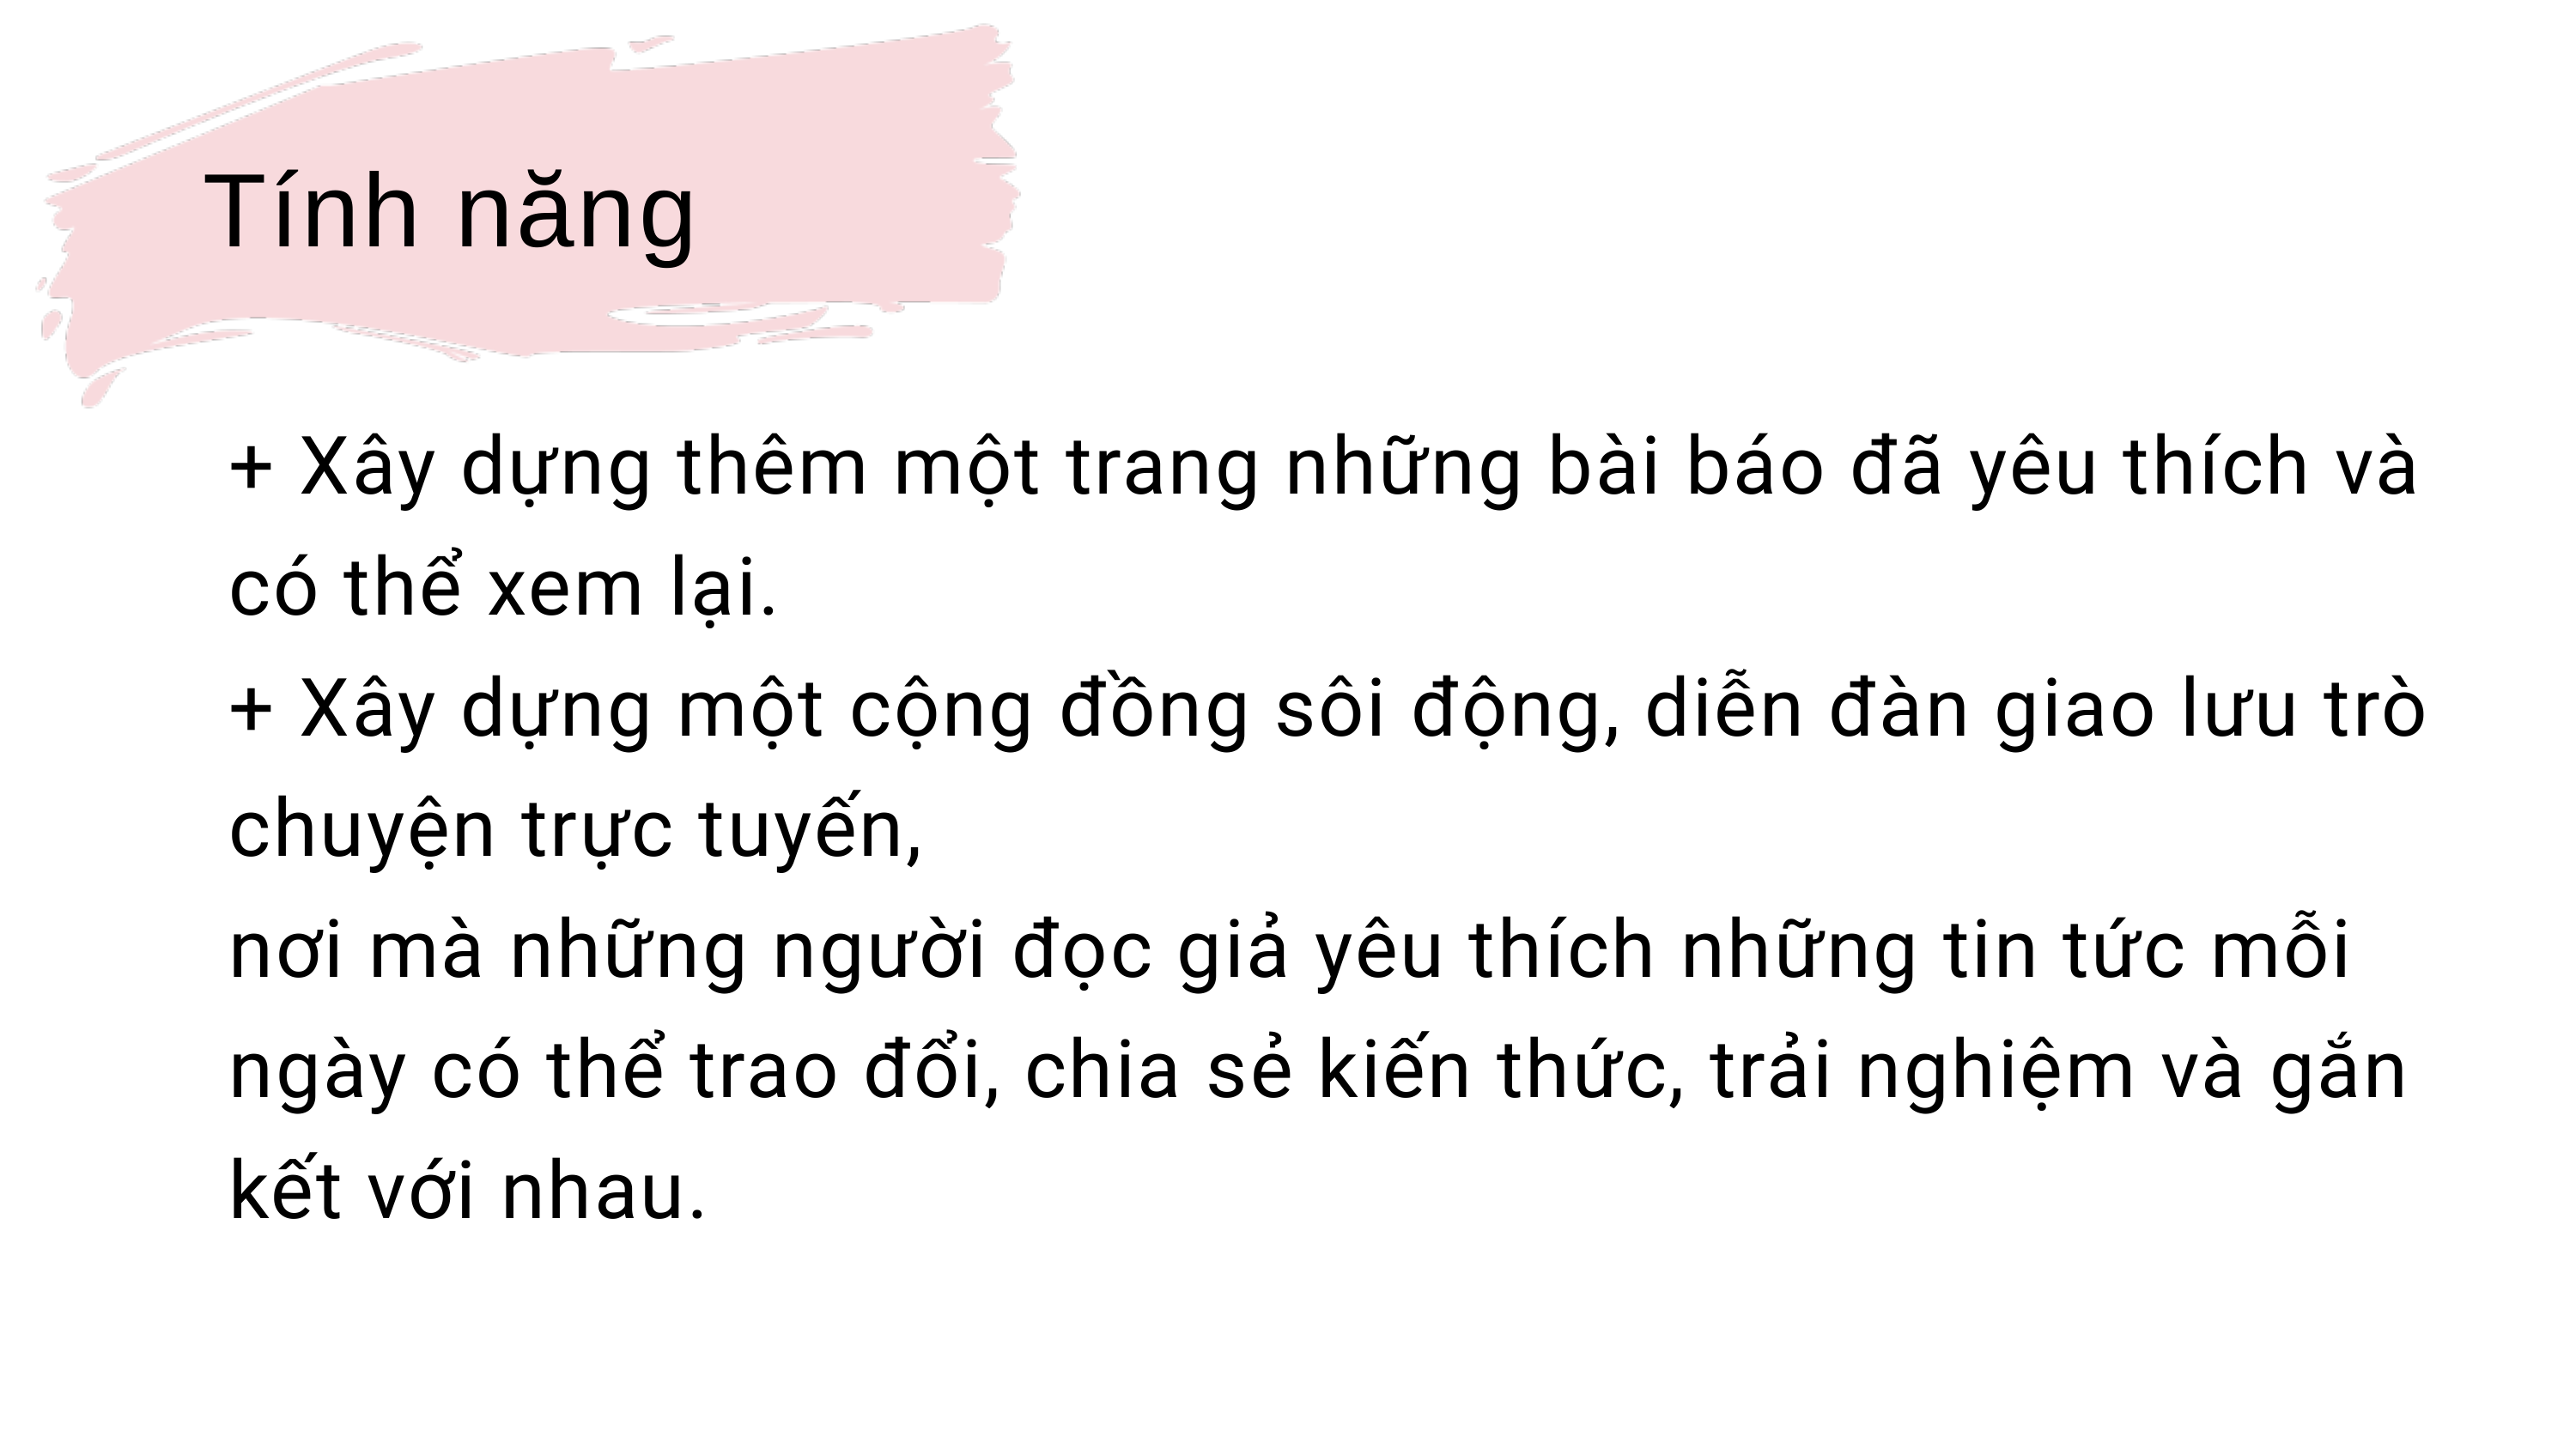

Tính năng
+ Xây dựng thêm một trang những bài báo đã yêu thích và có thể xem lại.
+ Xây dựng một cộng đồng sôi động, diễn đàn giao lưu trò chuyện trực tuyến,
nơi mà những người đọc giả yêu thích những tin tức mỗi ngày có thể trao đổi, chia sẻ kiến thức, trải nghiệm và gắn kết với nhau.